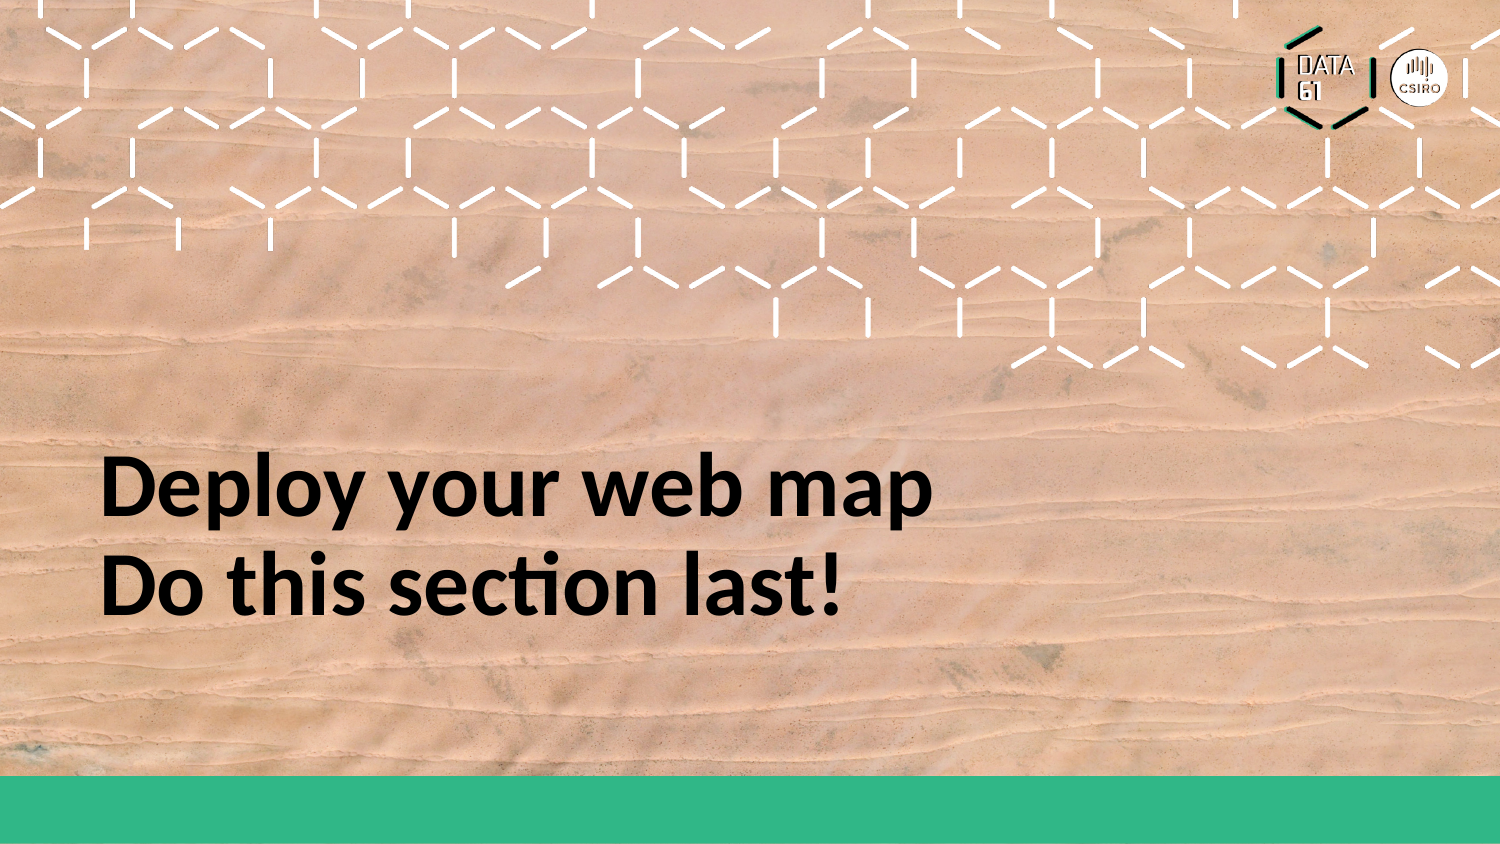

Deploy your web map
Do this section last!